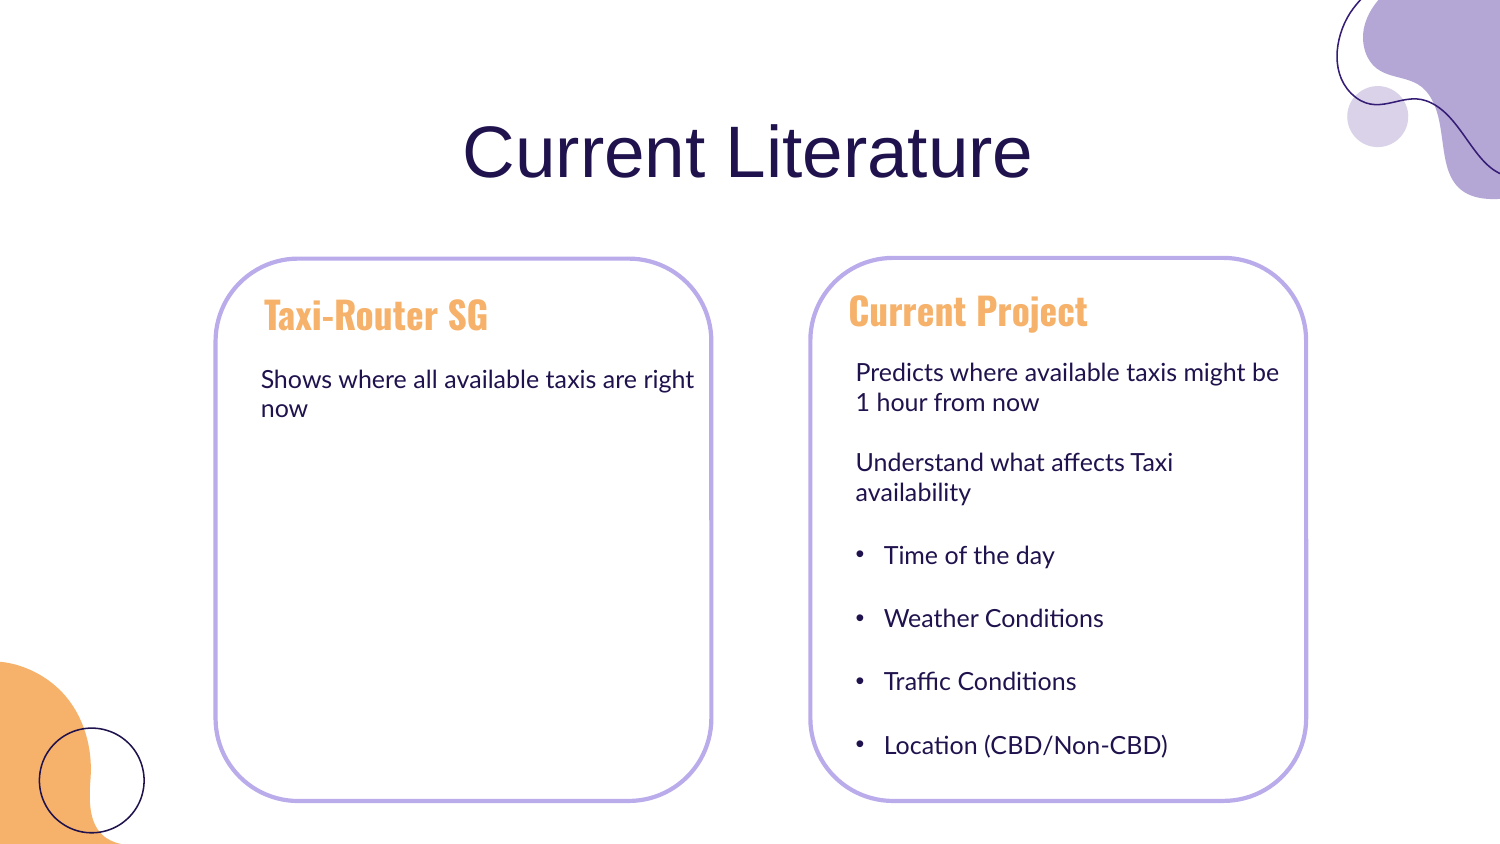

# Current Literature

Current Project
Taxi-Router SG
Predicts where available taxis might be 1 hour from now
Shows where all available taxis are right now
Understand what affects Taxi availability
Time of the day
Weather Conditions
Traffic Conditions
Location (CBD/Non-CBD)